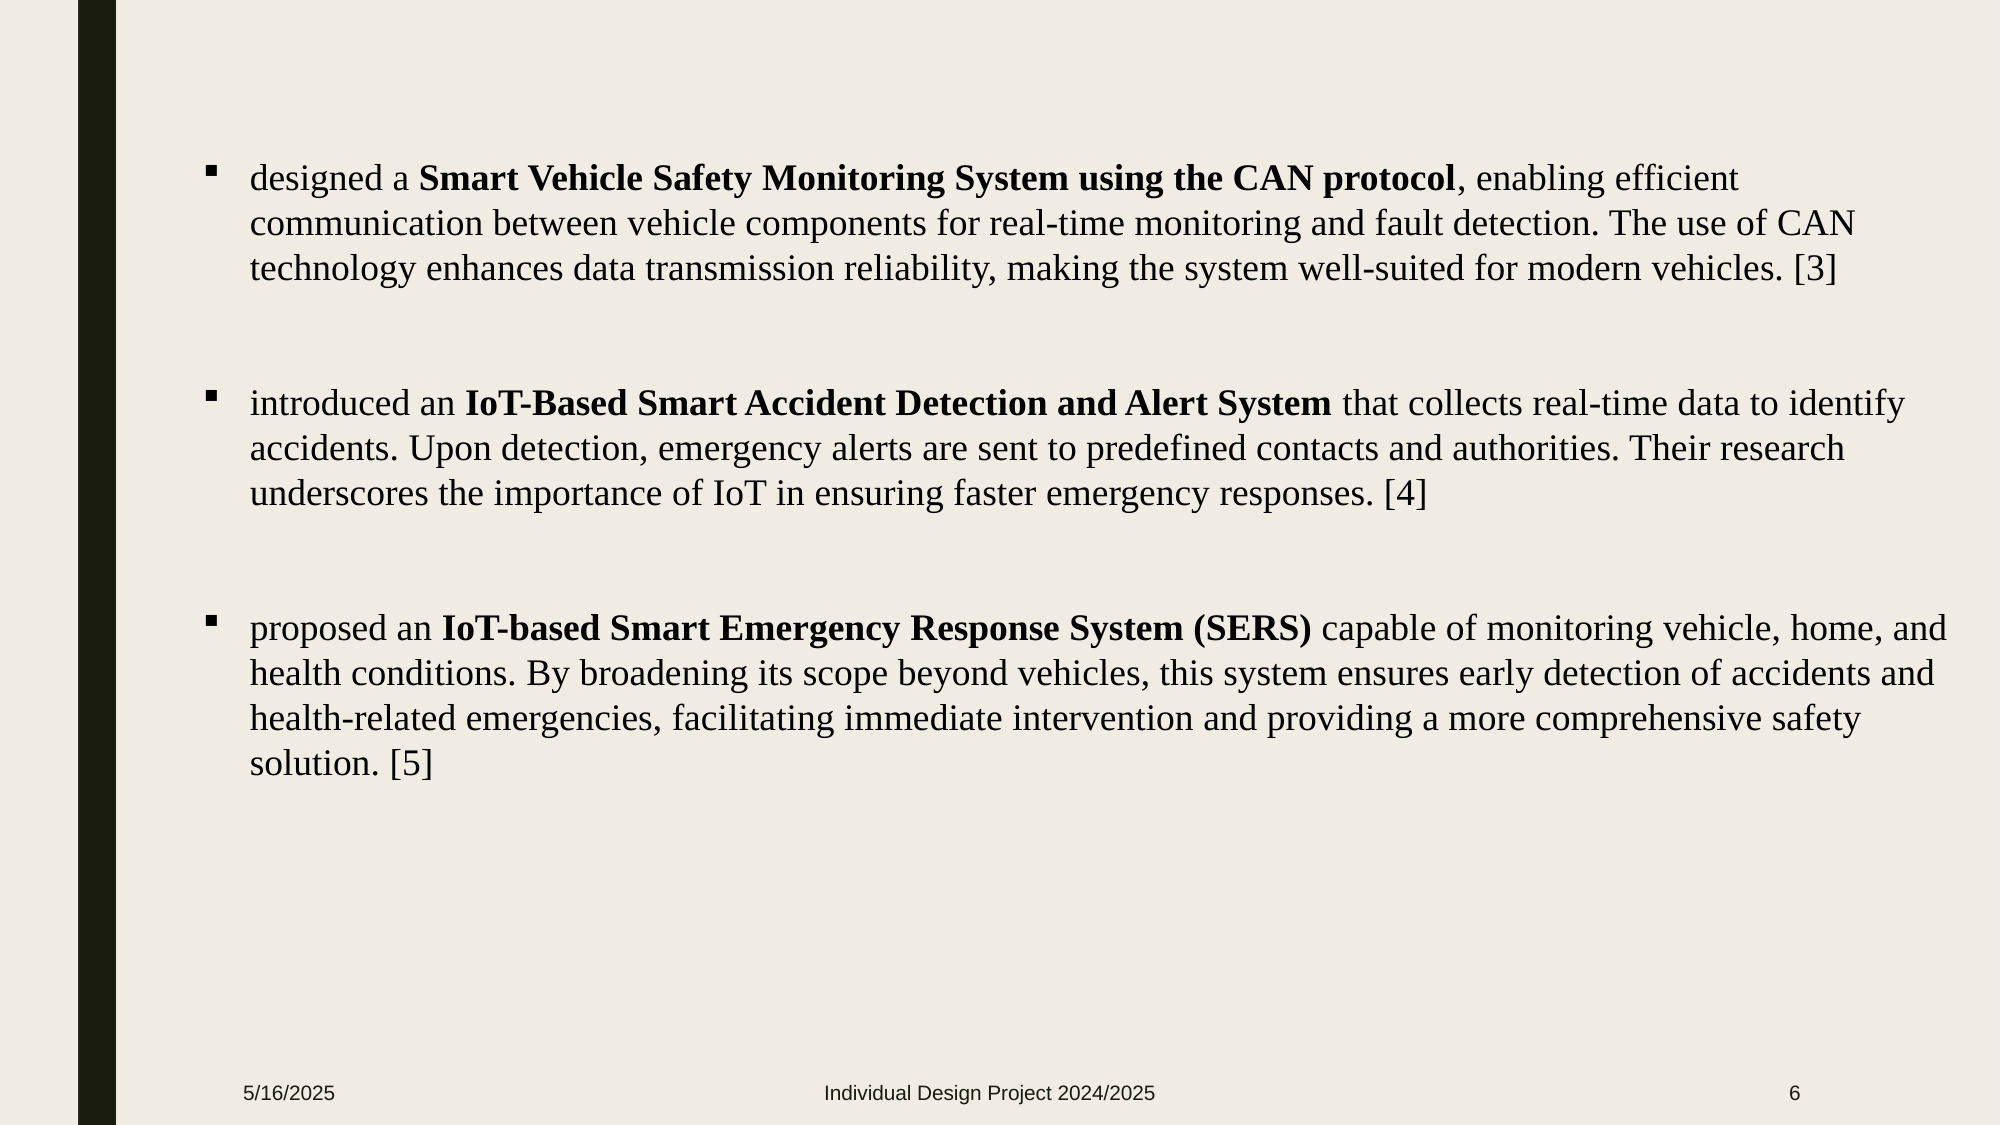

designed a Smart Vehicle Safety Monitoring System using the CAN protocol, enabling efficient communication between vehicle components for real-time monitoring and fault detection. The use of CAN technology enhances data transmission reliability, making the system well-suited for modern vehicles. [3]

introduced an IoT-Based Smart Accident Detection and Alert System that collects real-time data to identify accidents. Upon detection, emergency alerts are sent to predefined contacts and authorities. Their research underscores the importance of IoT in ensuring faster emergency responses. [4]

proposed an IoT-based Smart Emergency Response System (SERS) capable of monitoring vehicle, home, and health conditions. By broadening its scope beyond vehicles, this system ensures early detection of accidents and health-related emergencies, facilitating immediate intervention and providing a more comprehensive safety solution. [5]

5/16/2025
Individual Design Project 2024/2025
6